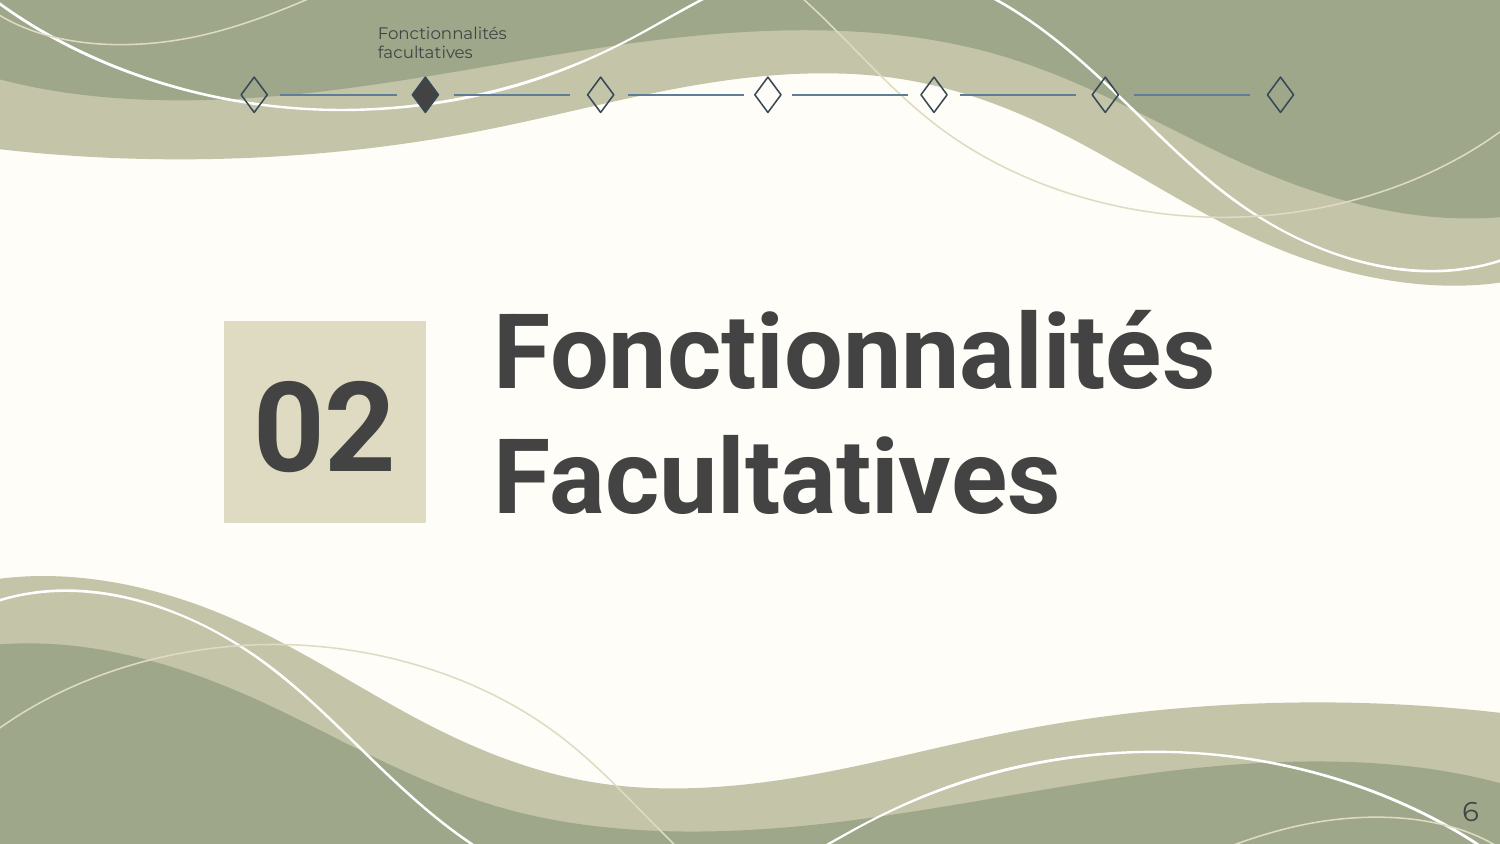

Fonctionnalités facultatives

# Fonctionnalités
Facultatives
02
6